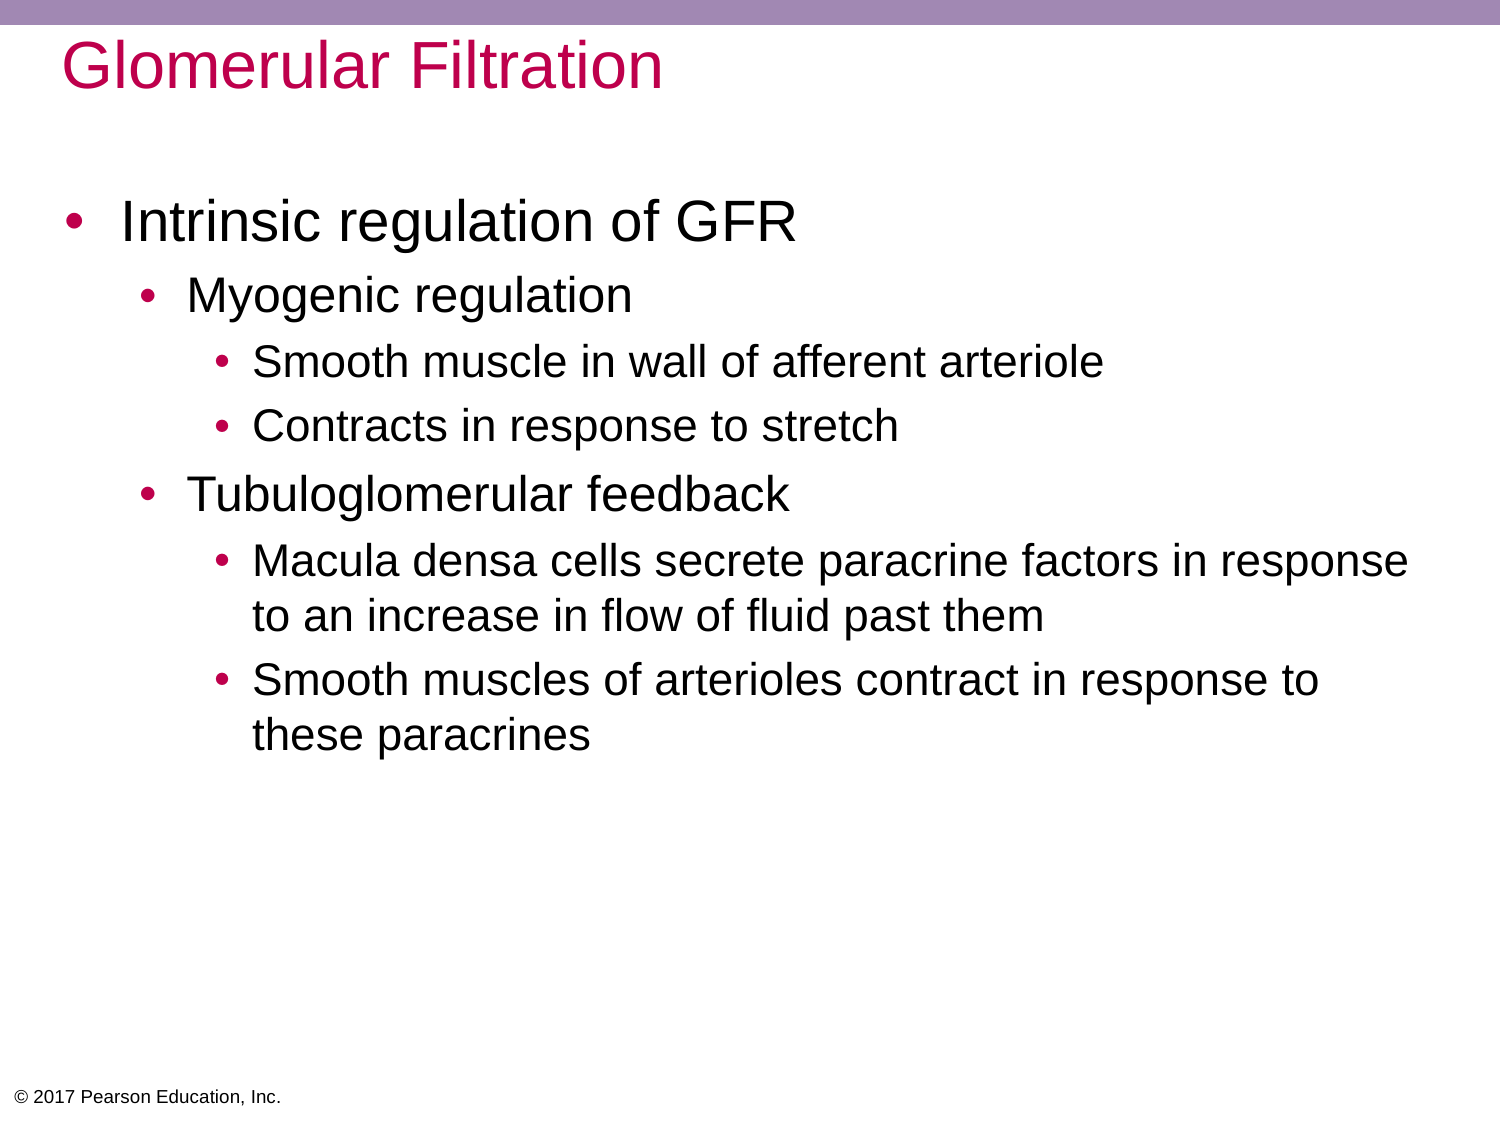

# Glomerular Filtration
Intrinsic regulation of GFR
Myogenic regulation
Smooth muscle in wall of afferent arteriole
Contracts in response to stretch
Tubuloglomerular feedback
Macula densa cells secrete paracrine factors in response to an increase in flow of fluid past them
Smooth muscles of arterioles contract in response to these paracrines